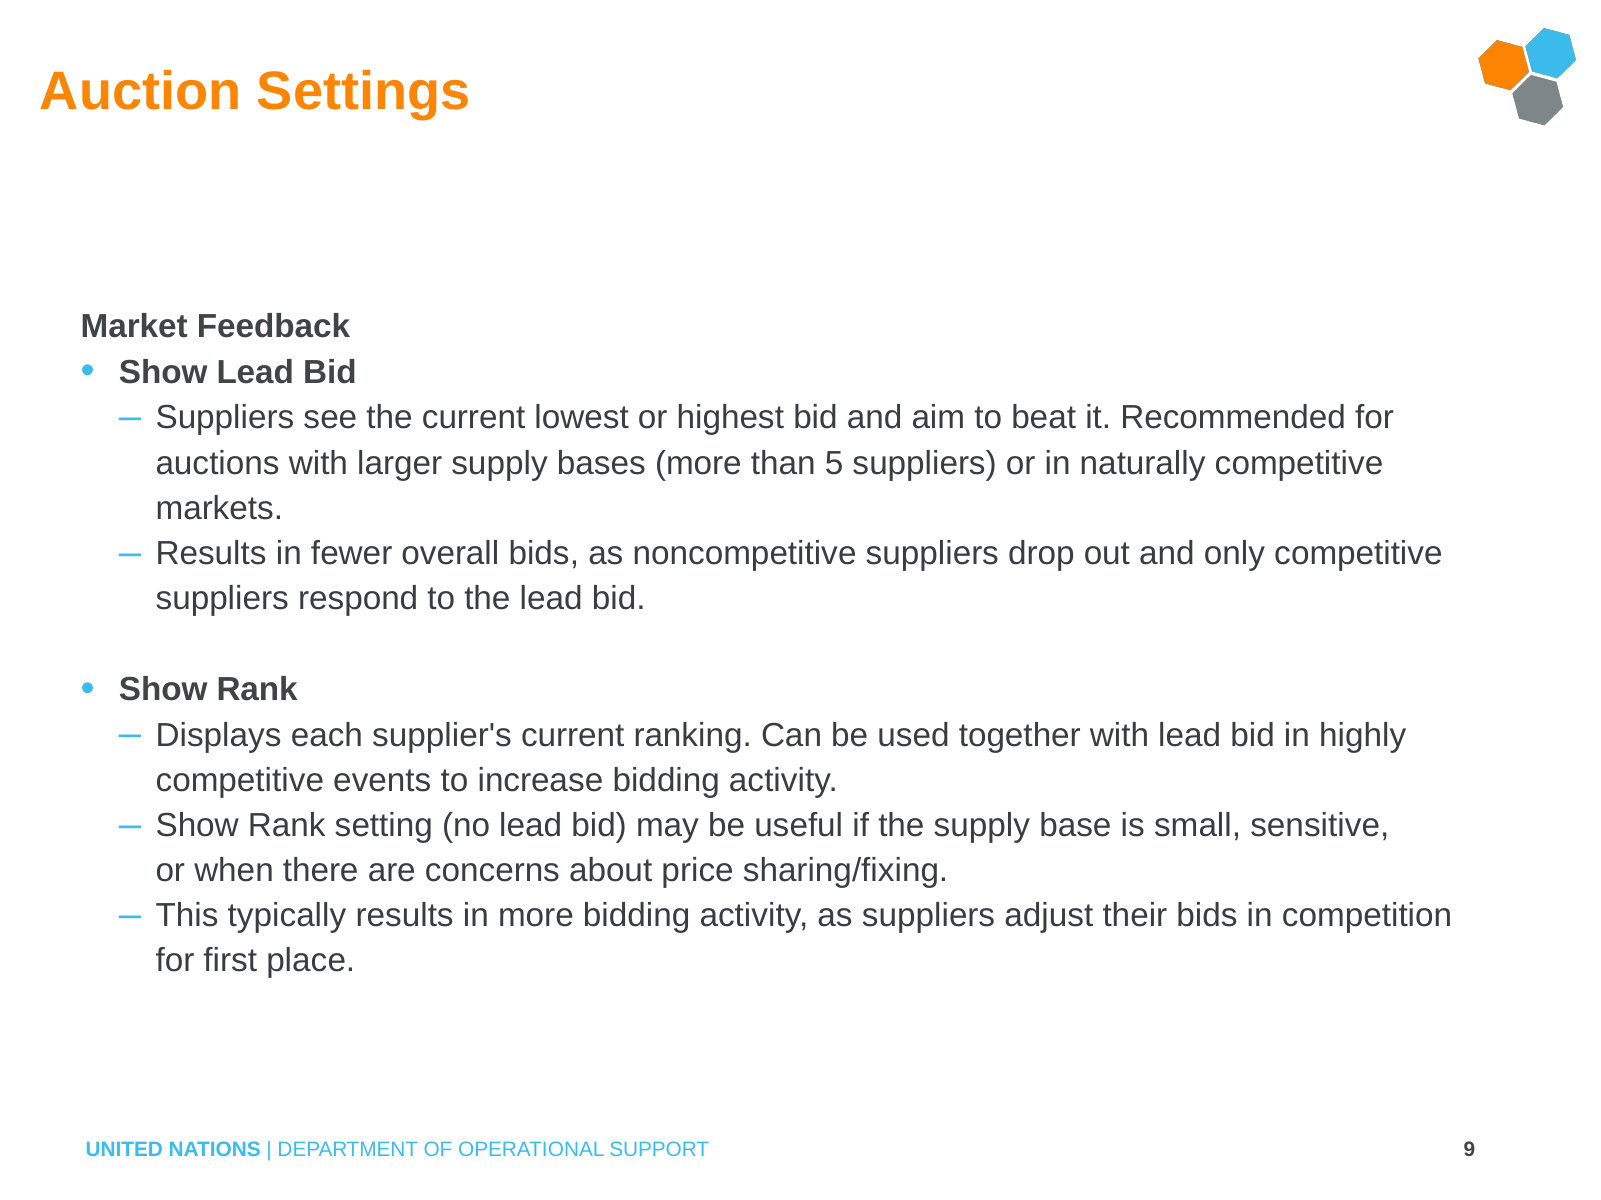

# Auction Settings

Market Feedback
Show Lead Bid
Suppliers see the current lowest or highest bid and aim to beat it. Recommended for auctions with larger supply bases (more than 5 suppliers) or in naturally competitive markets.
Results in fewer overall bids, as noncompetitive suppliers drop out and only competitive suppliers respond to the lead bid.

Show Rank
Displays each supplier's current ranking. Can be used together with lead bid in highly competitive events to increase bidding activity.
Show Rank setting (no lead bid) may be useful if the supply base is small, sensitive, or when there are concerns about price sharing/fixing.
This typically results in more bidding activity, as suppliers adjust their bids in competition for first place.